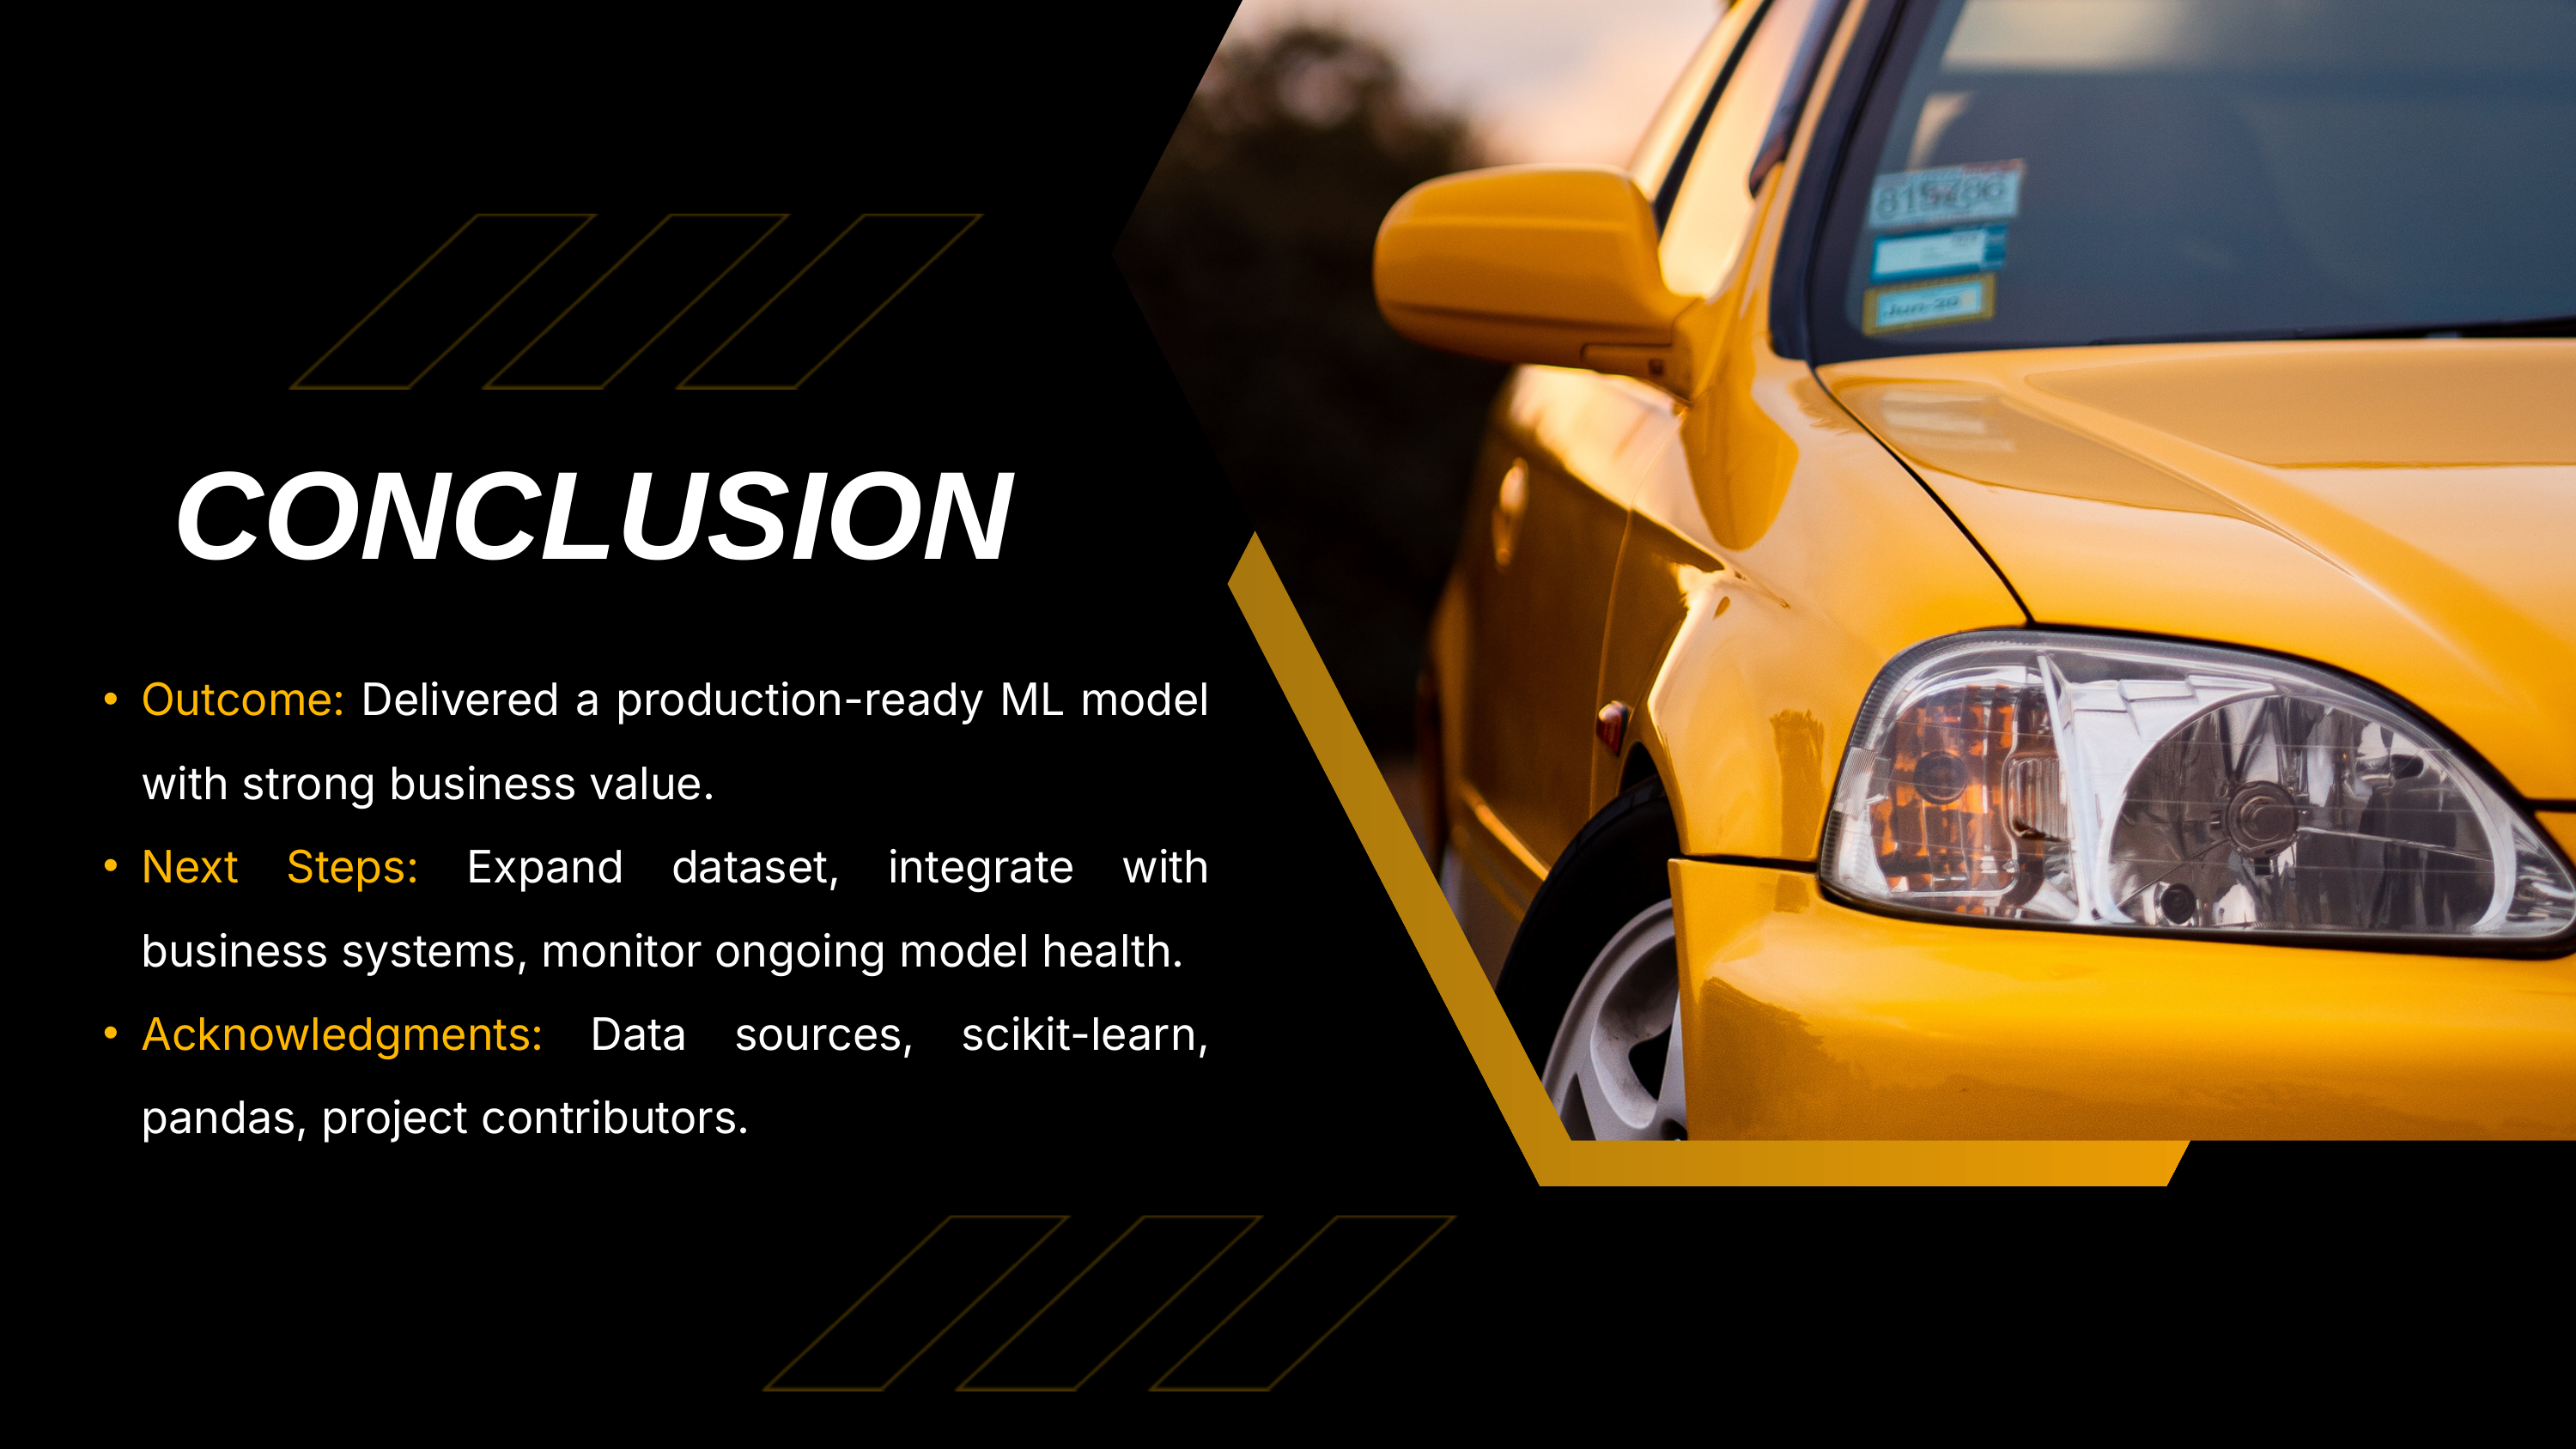

CONCLUSION
Outcome: Delivered a production-ready ML model with strong business value.
Next Steps: Expand dataset, integrate with business systems, monitor ongoing model health.
Acknowledgments: Data sources, scikit-learn, pandas, project contributors.